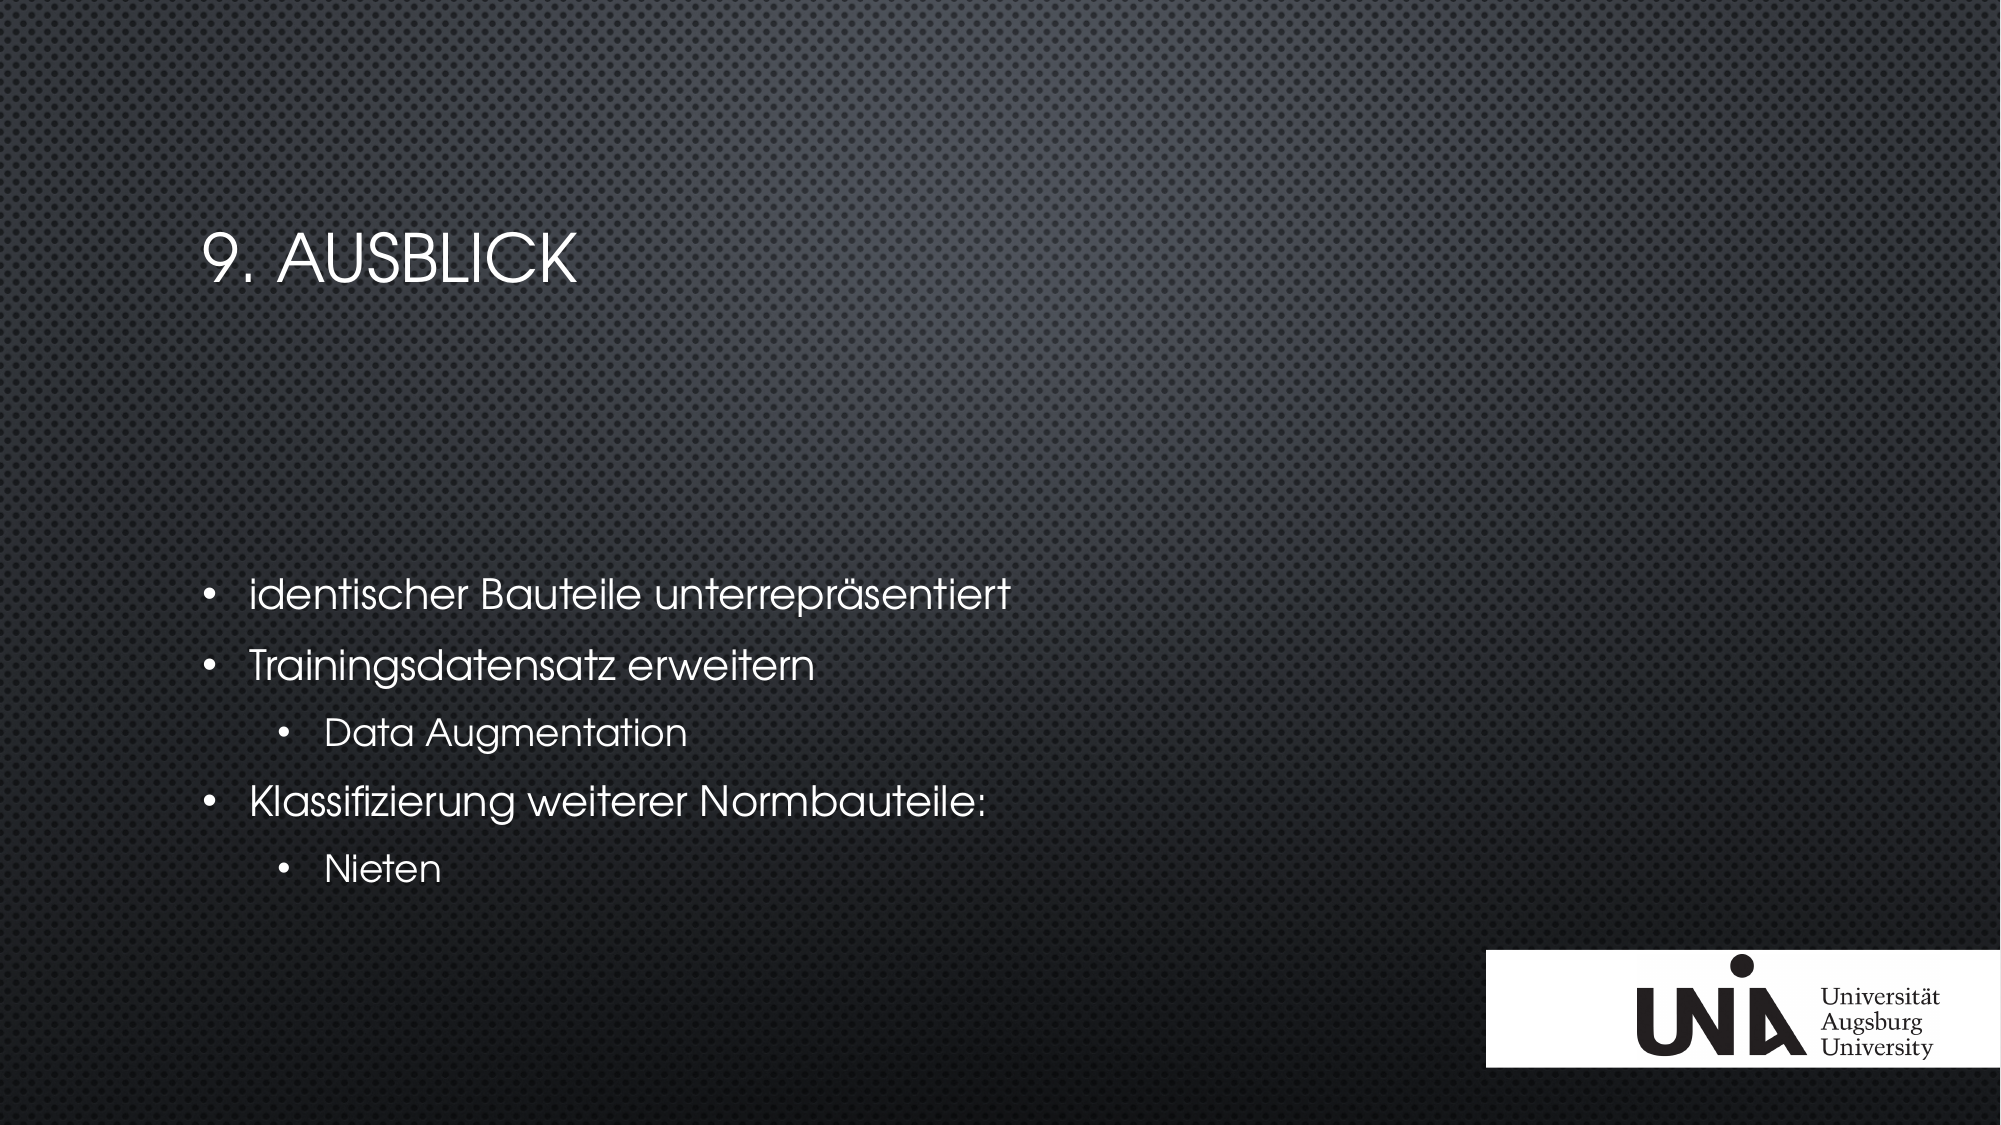

# 9. Ausblick

identischer Bauteile unterrepräsentiert
Trainingsdatensatz erweitern
Data Augmentation
Klassifizierung weiterer Normbauteile:
Nieten